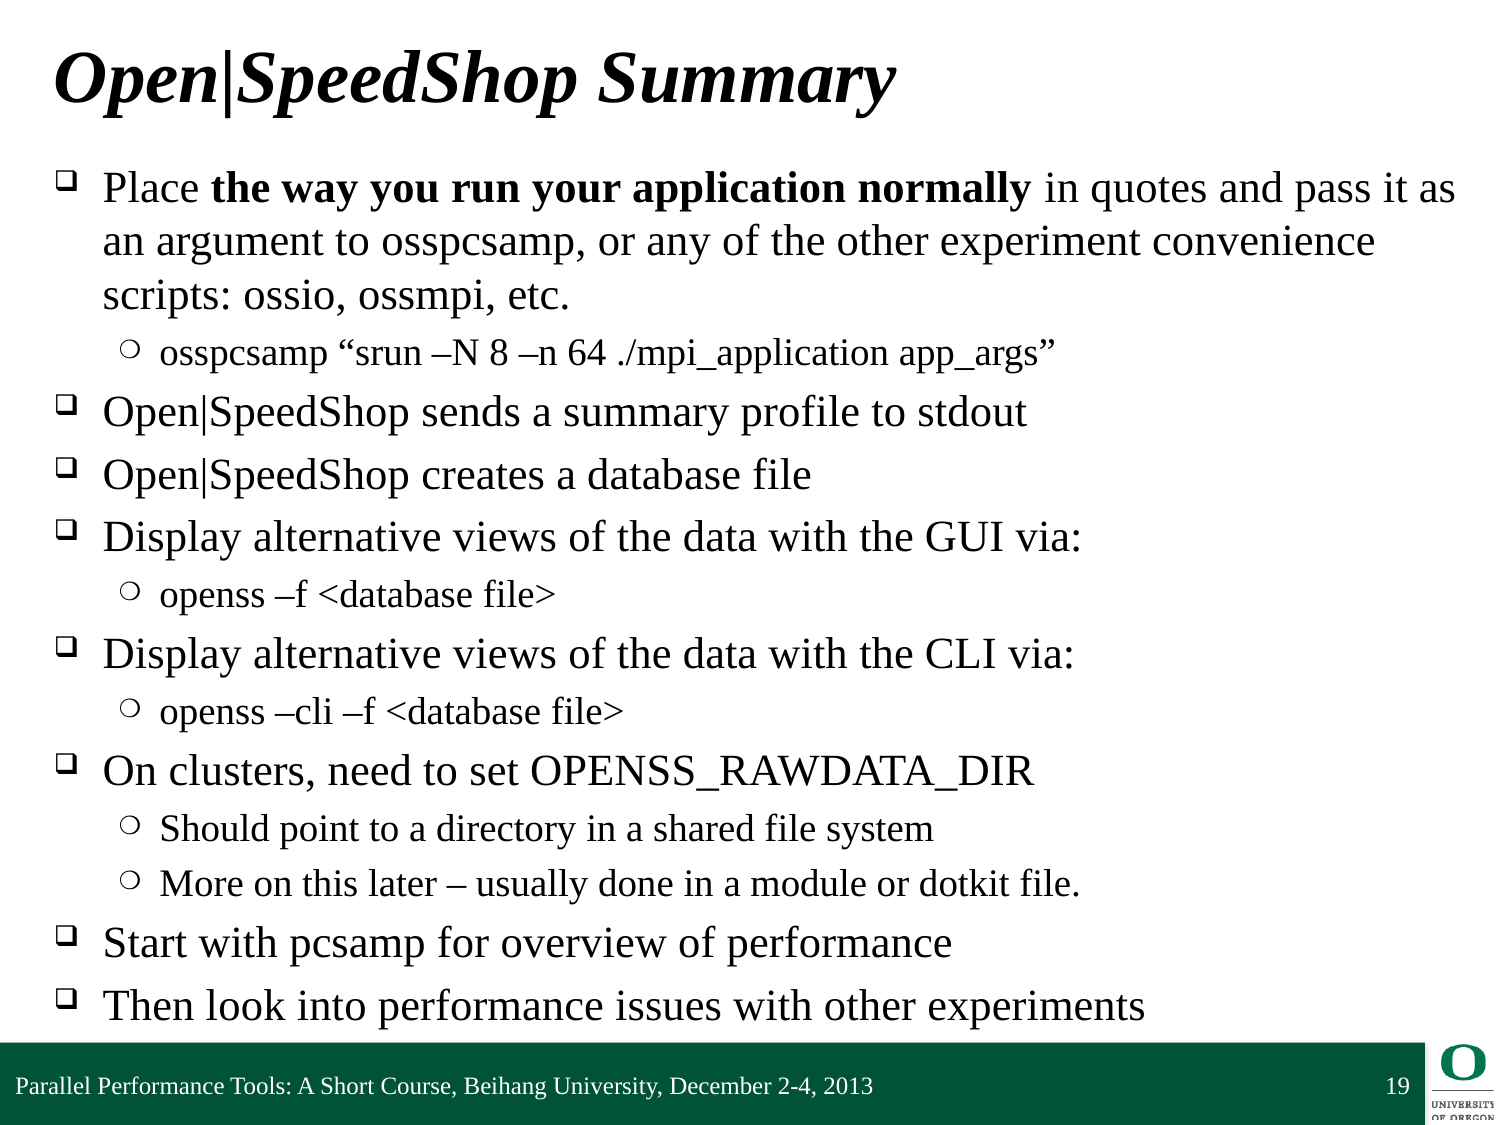

# Open|SpeedShop Summary
Place the way you run your application normally in quotes and pass it as an argument to osspcsamp, or any of the other experiment convenience scripts: ossio, ossmpi, etc.
osspcsamp “srun –N 8 –n 64 ./mpi_application app_args”
Open|SpeedShop sends a summary profile to stdout
Open|SpeedShop creates a database file
Display alternative views of the data with the GUI via:
openss –f <database file>
Display alternative views of the data with the CLI via:
openss –cli –f <database file>
On clusters, need to set OPENSS_RAWDATA_DIR
Should point to a directory in a shared file system
More on this later – usually done in a module or dotkit file.
Start with pcsamp for overview of performance
Then look into performance issues with other experiments
Parallel Performance Tools: A Short Course, Beihang University, December 2-4, 2013
19